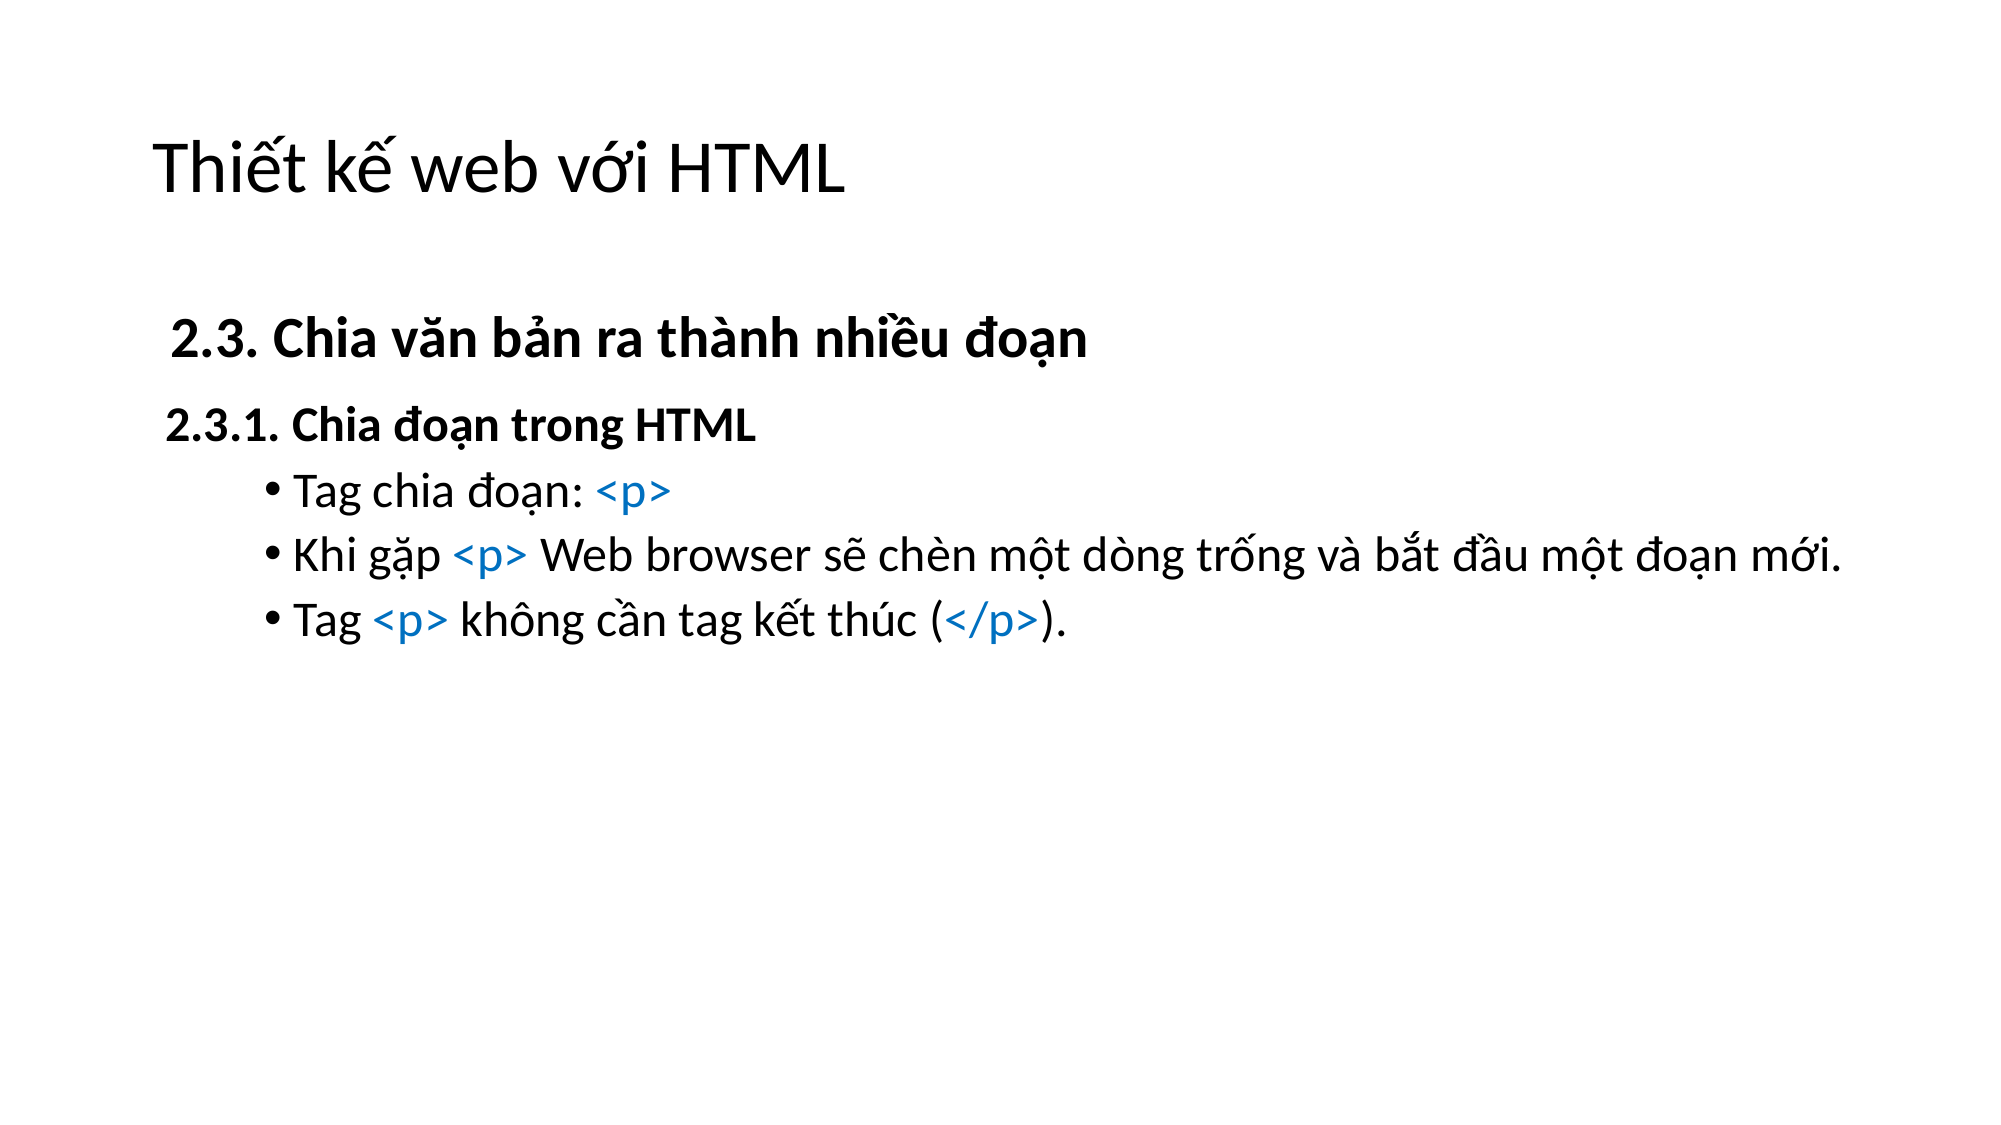

# Thiết kế web với HTML
2.3. Chia văn bản ra thành nhiều đoạn
 2.3.1. Chia đoạn trong HTML
 Tag chia đoạn: <p>
 Khi gặp <p> Web browser sẽ chèn một dòng trống và bắt đầu một đoạn mới.
 Tag <p> không cần tag kết thúc (</p>).